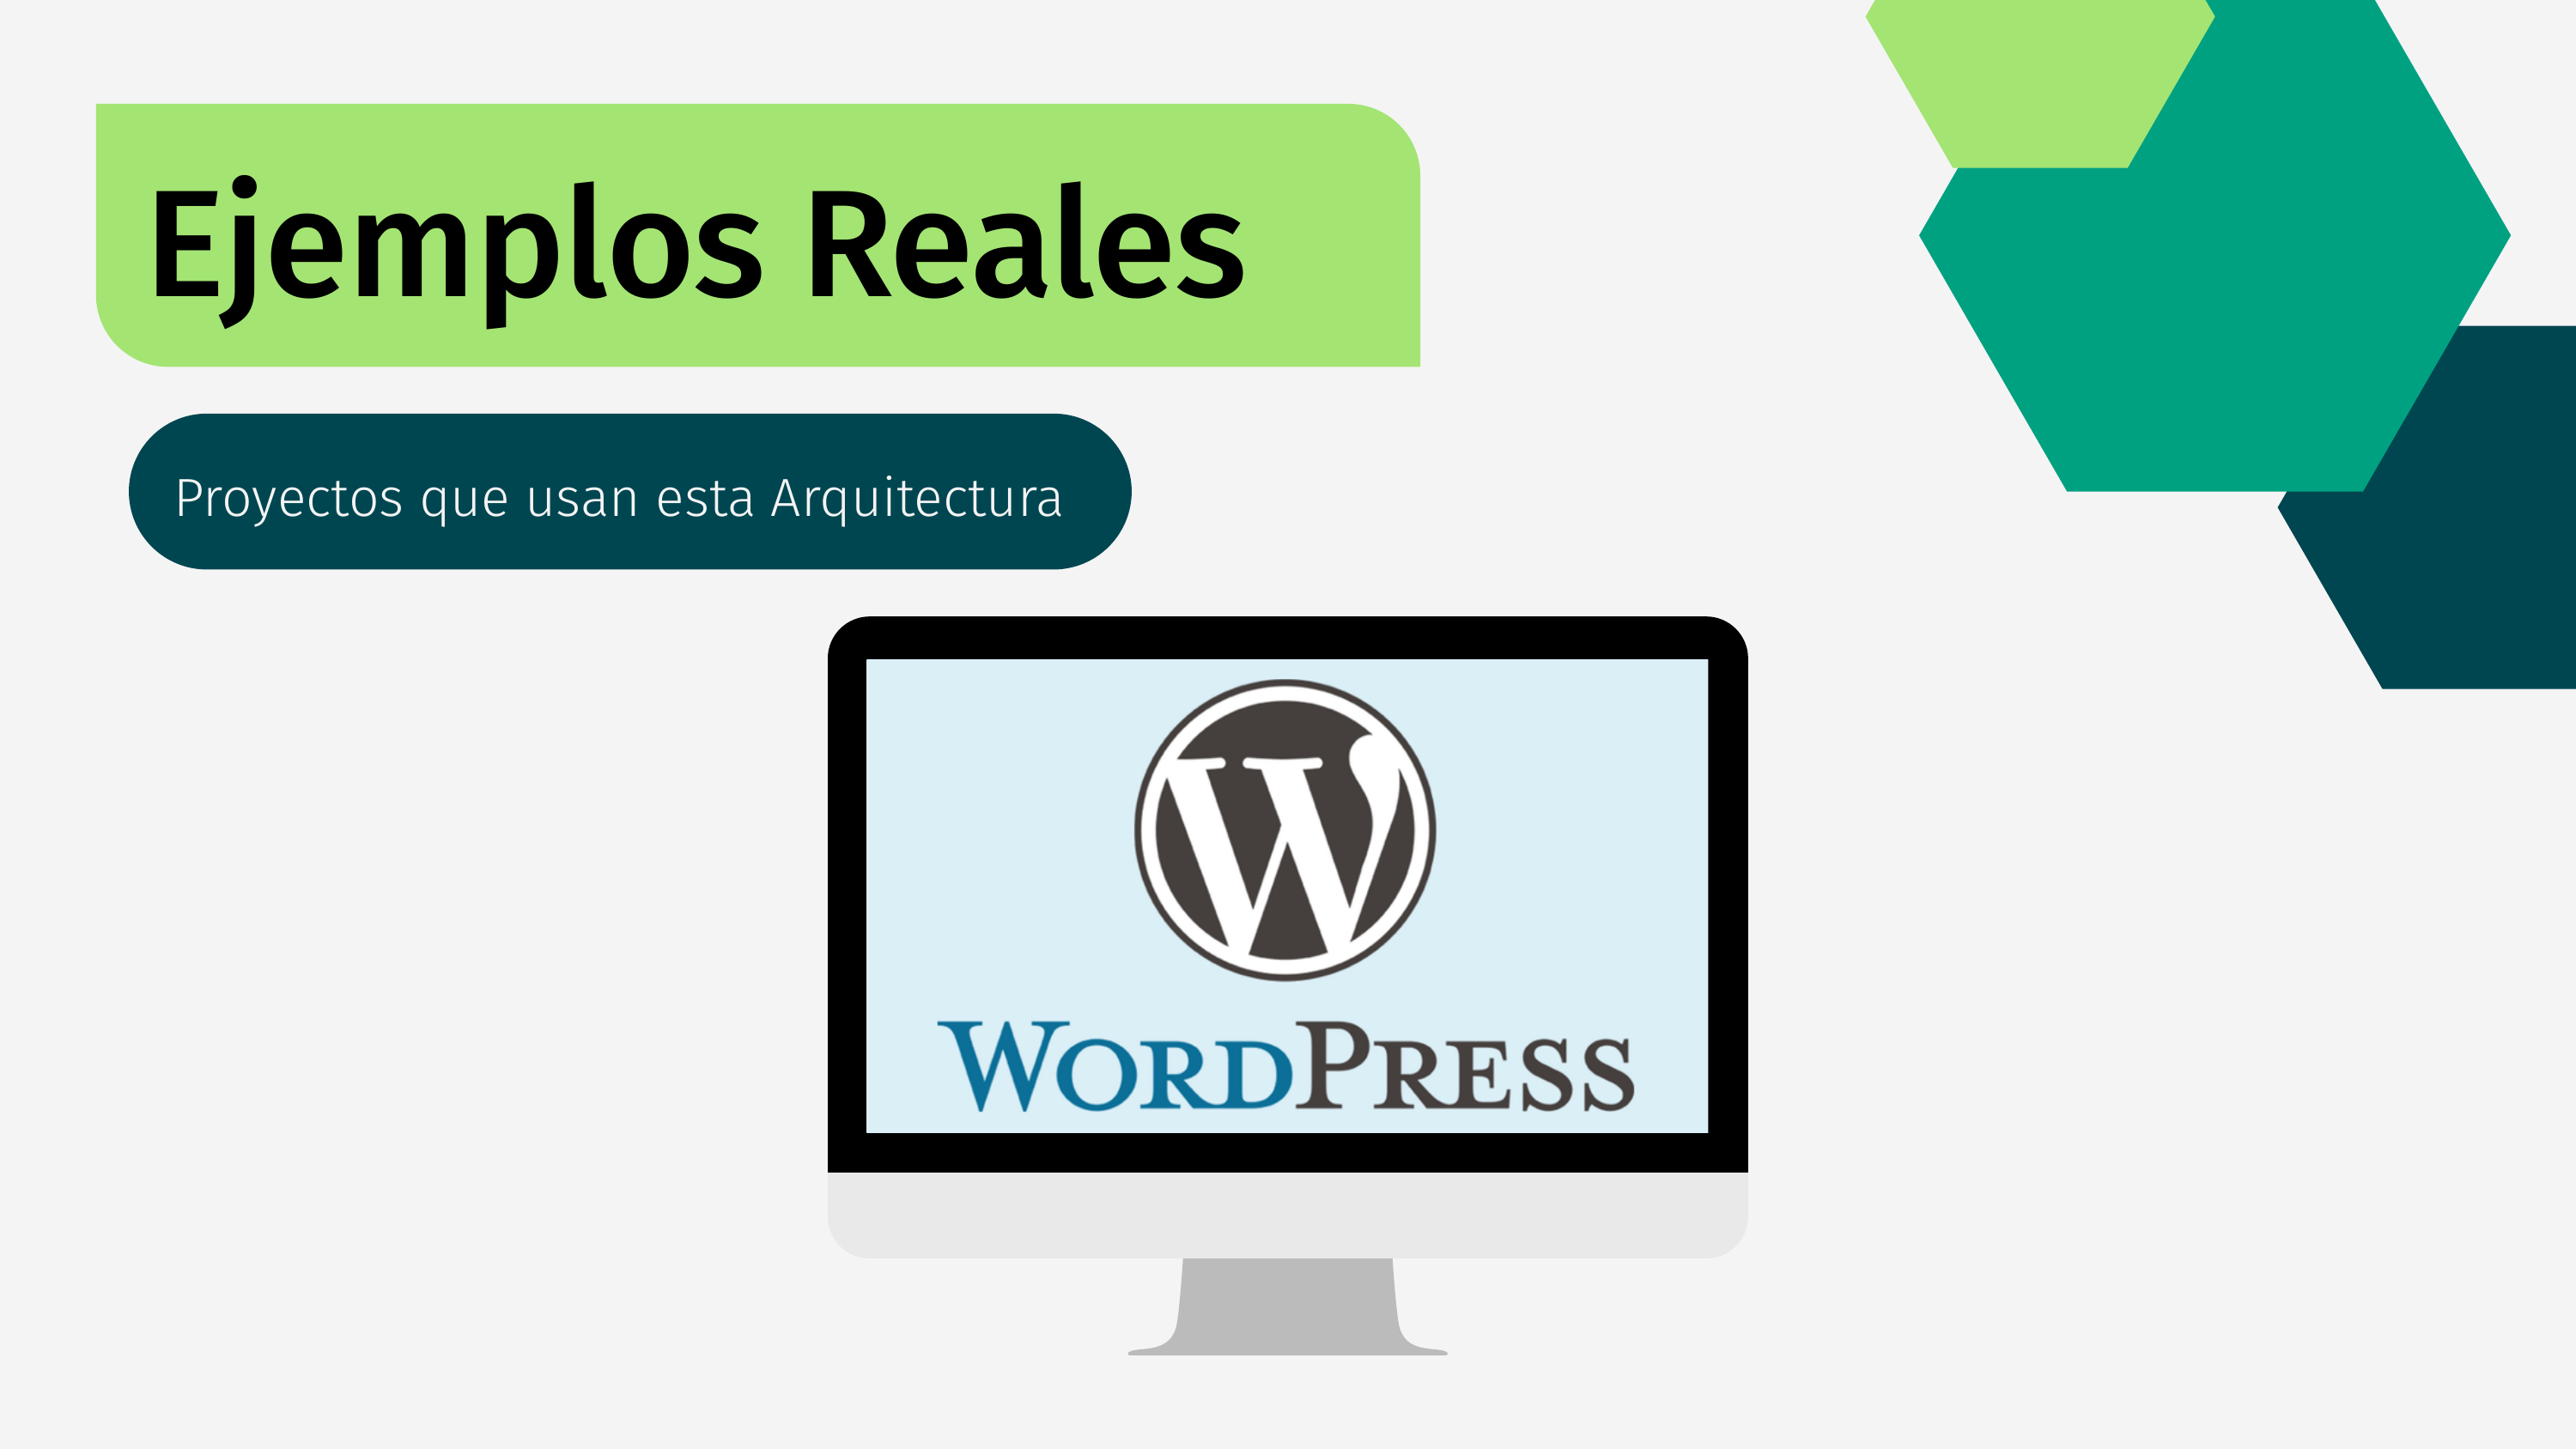

Ejemplos Reales

Proyectos que usan esta Arquitectura